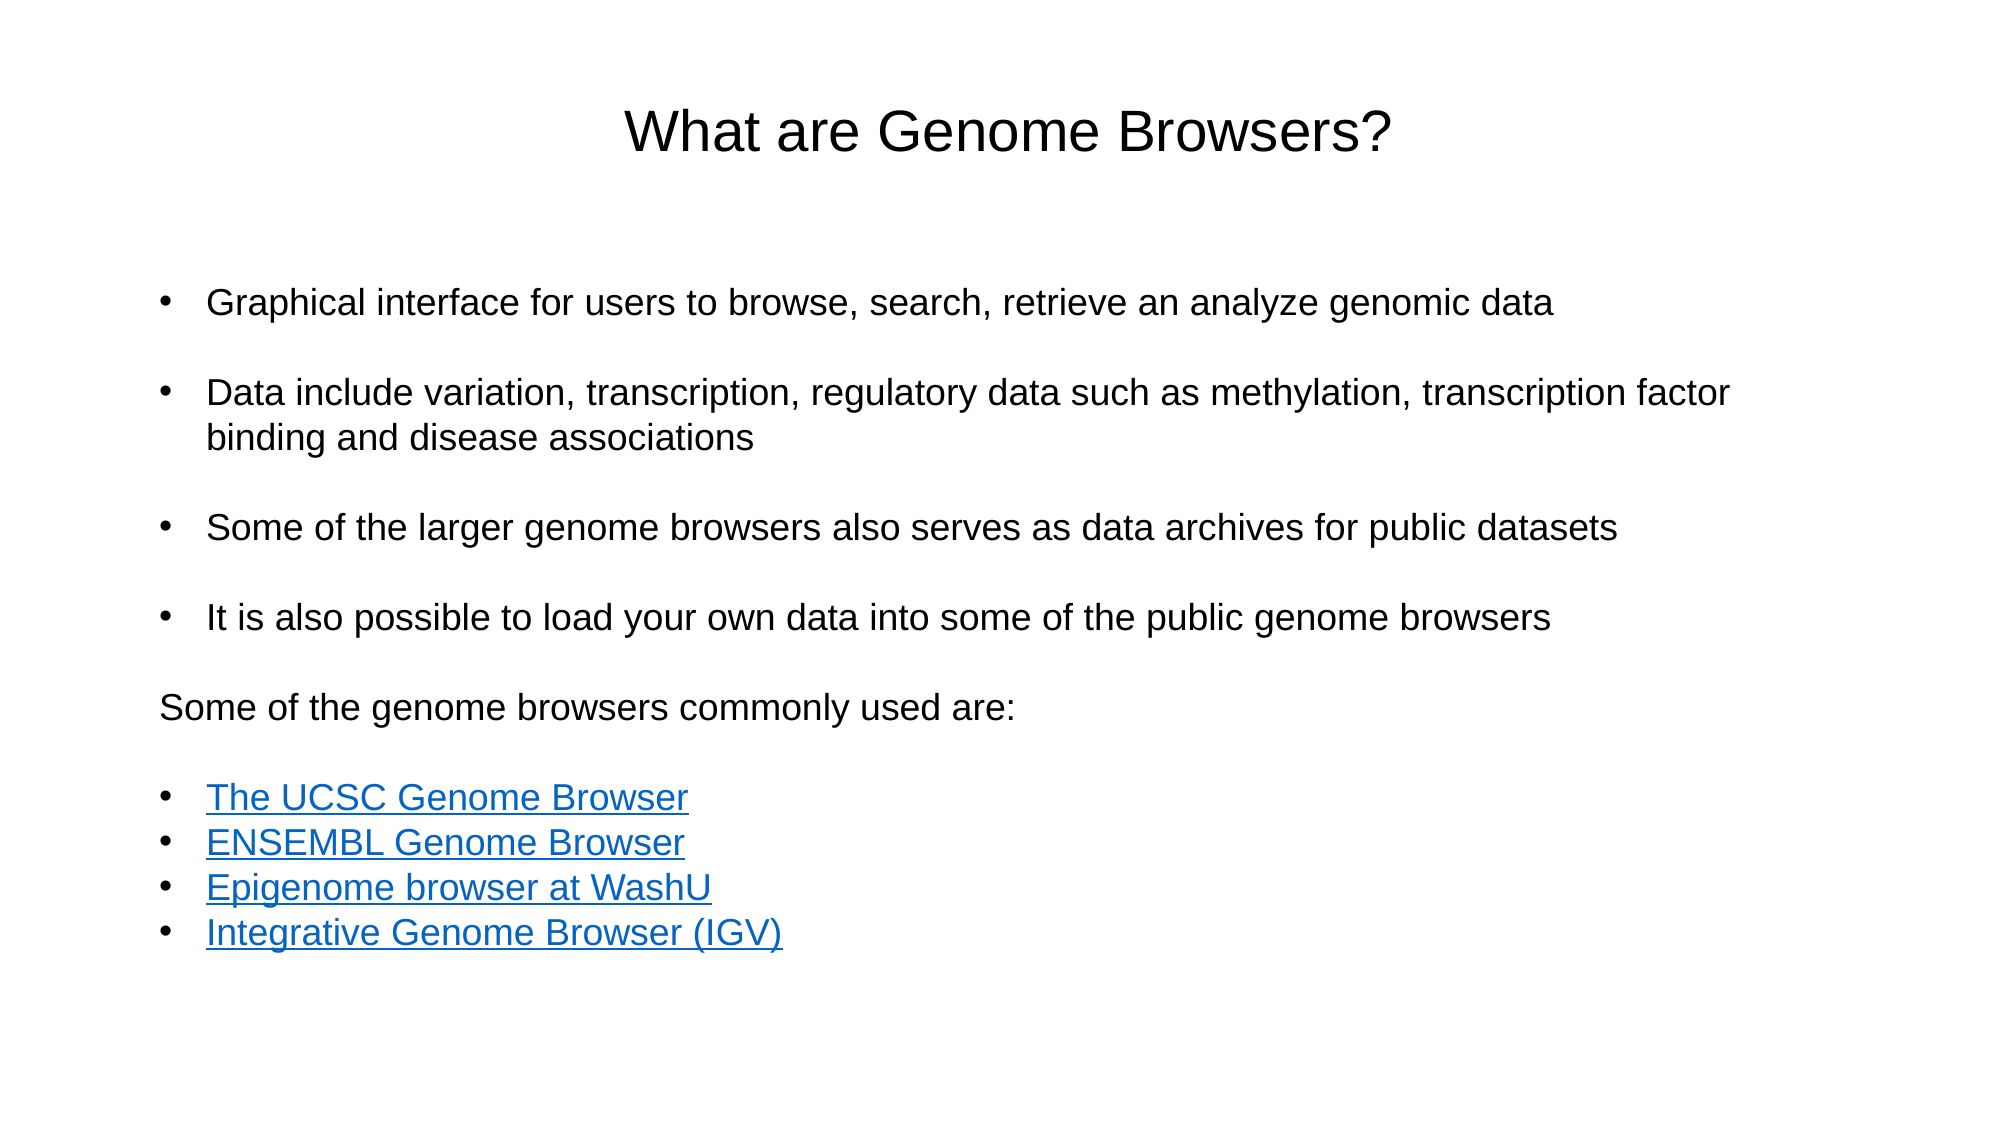

What are Genome Browsers?

Graphical interface for users to browse, search, retrieve an analyze genomic data

Data include variation, transcription, regulatory data such as methylation, transcription factor binding and disease associations

Some of the larger genome browsers also serves as data archives for public datasets

It is also possible to load your own data into some of the public genome browsers

Some of the genome browsers commonly used are:

The UCSC Genome Browser
ENSEMBL Genome Browser
Epigenome browser at WashU
Integrative Genome Browser (IGV)